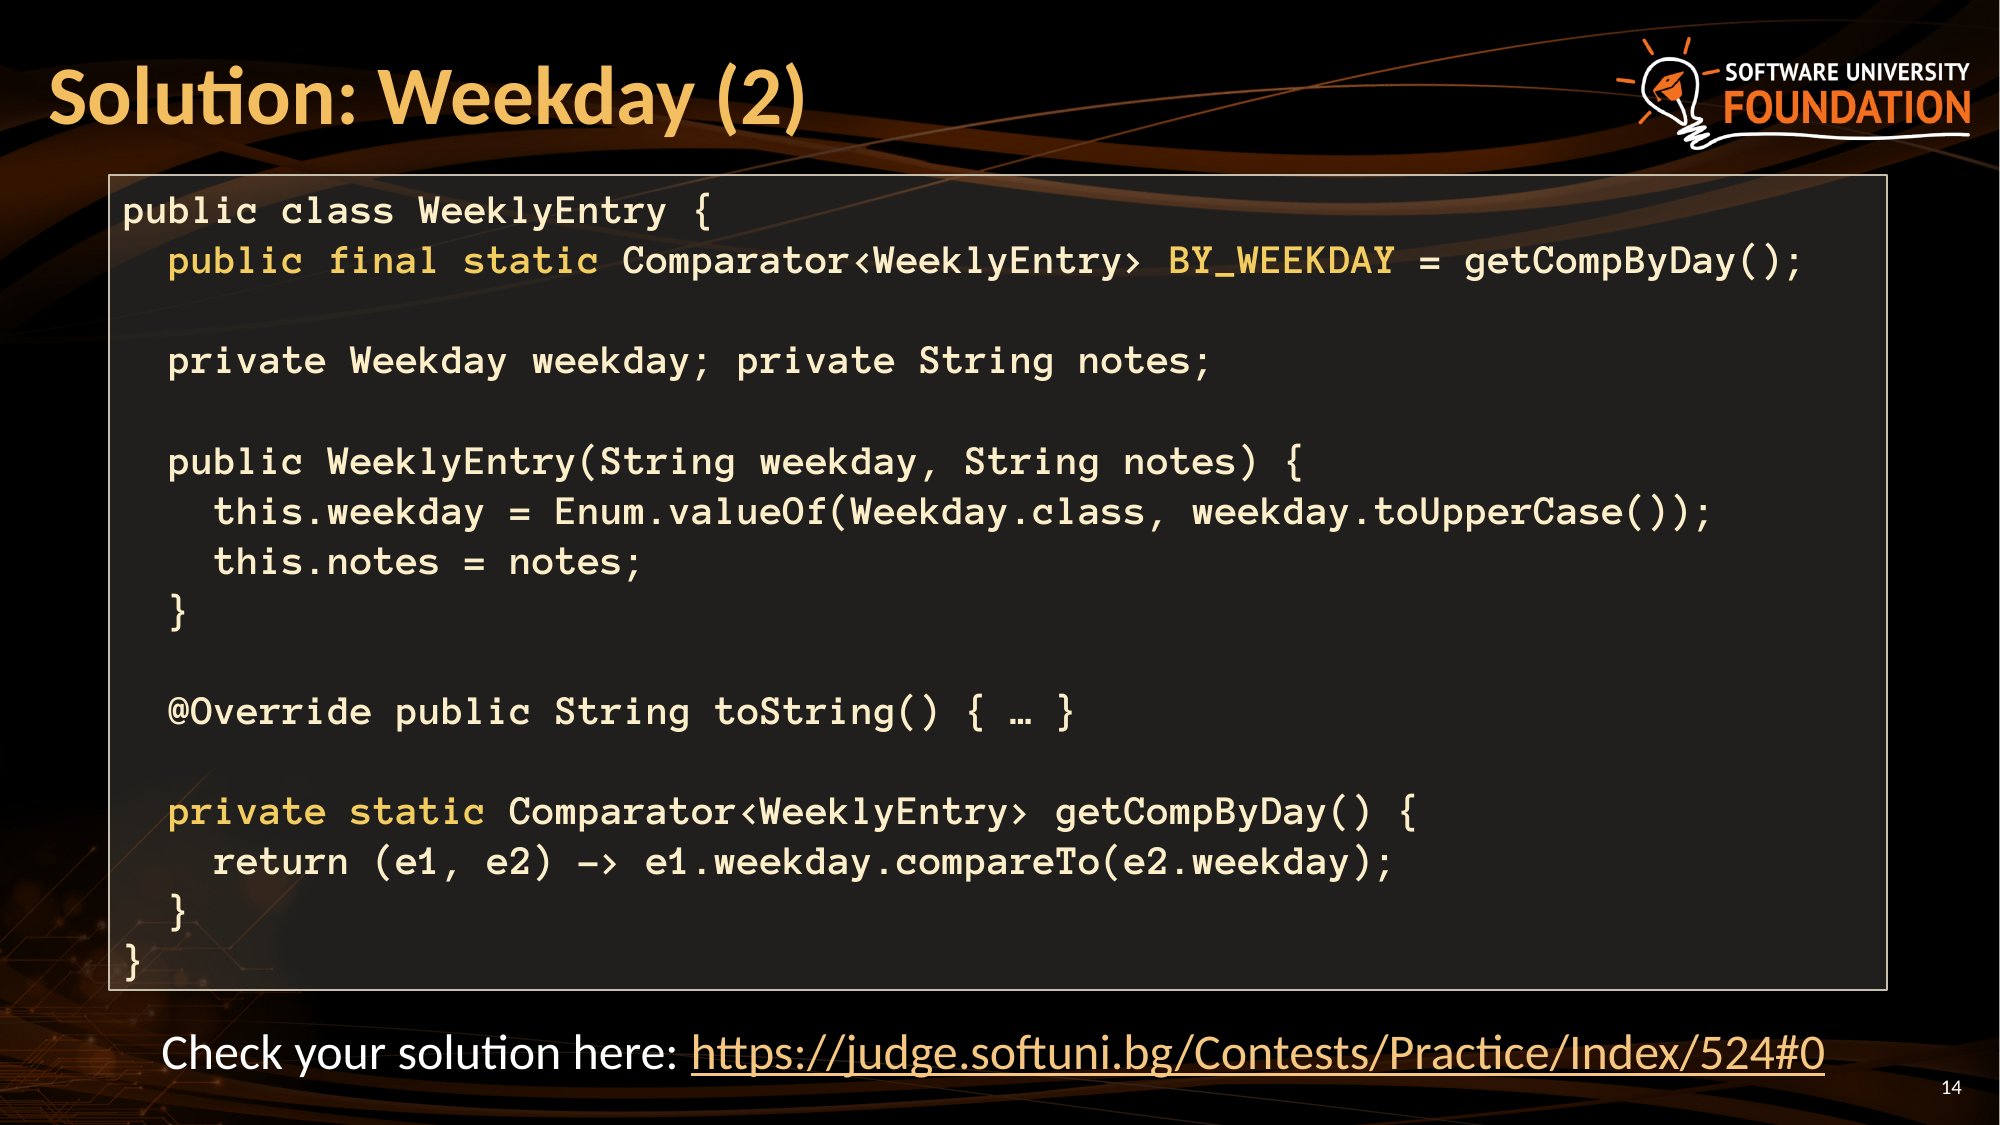

# Solution: Weekday (2)
public class WeeklyEntry {
  public final static Comparator<WeeklyEntry> BY_WEEKDAY = getCompByDay();

  private Weekday weekday; private String notes;

  public WeeklyEntry(String weekday, String notes) {
    this.weekday = Enum.valueOf(Weekday.class, weekday.toUpperCase());
    this.notes = notes;
  }

  @Override public String toString() { … }

  private static Comparator<WeeklyEntry> getCompByDay() {
    return (e1, e2) -> e1.weekday.compareTo(e2.weekday);
  }
}
Check your solution here: https://judge.softuni.bg/Contests/Practice/Index/524#0
14